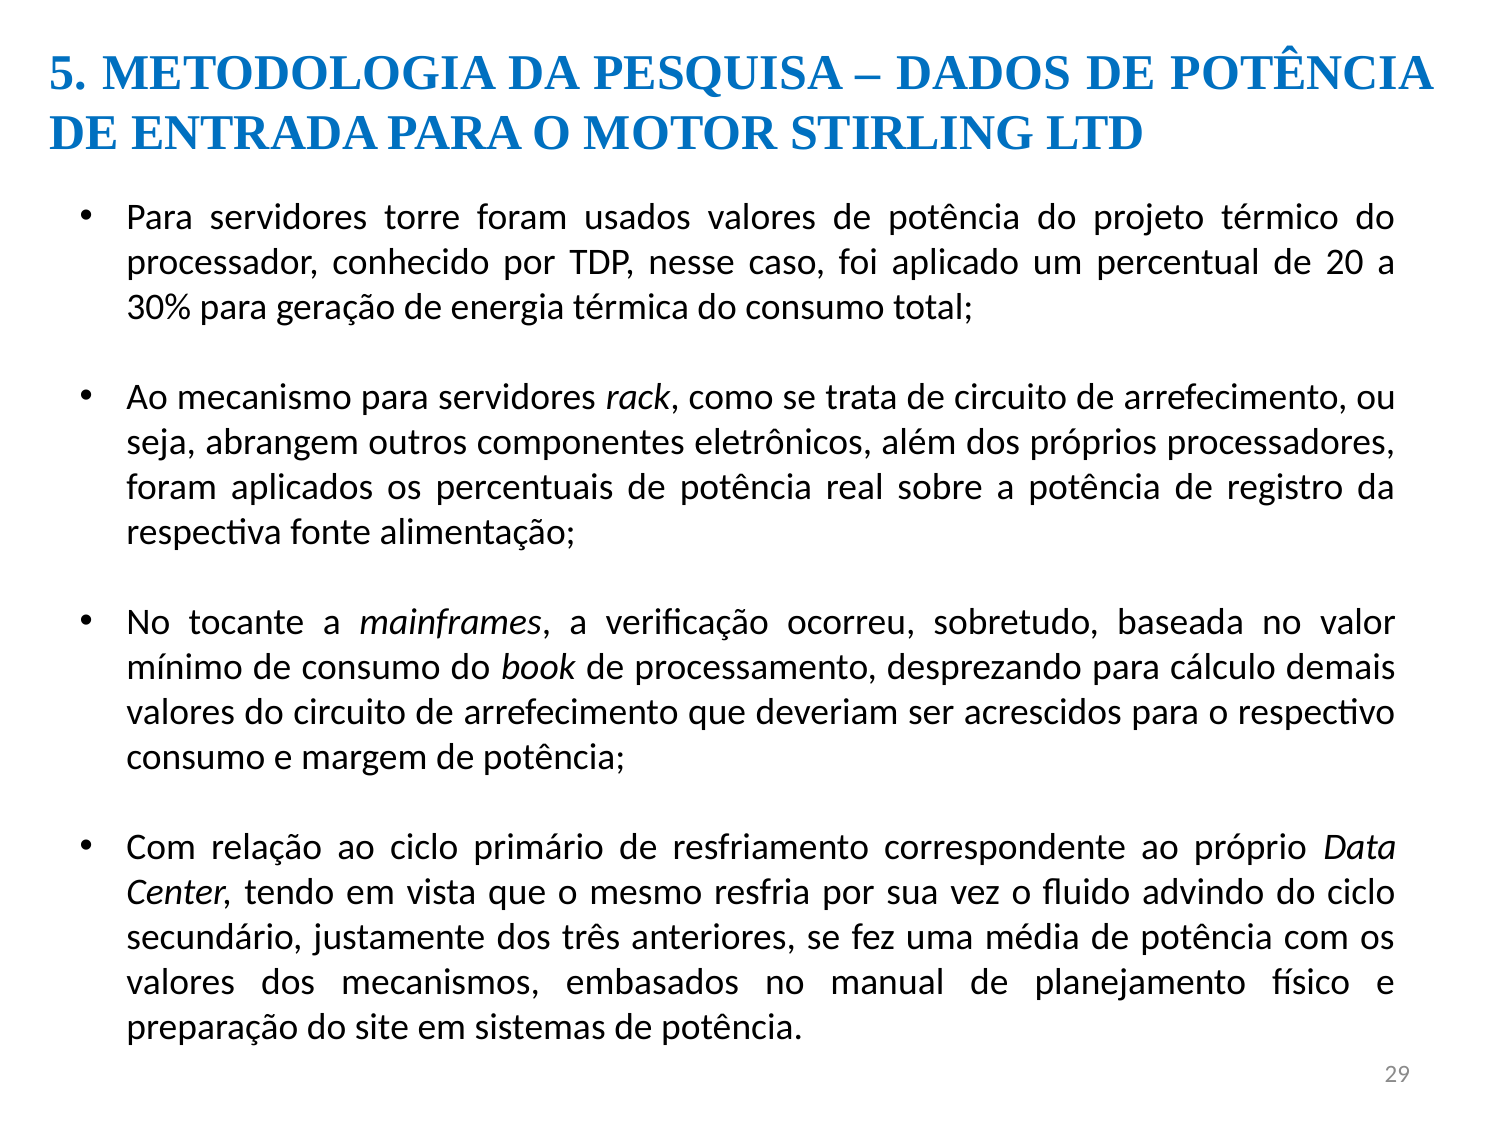

5. METODOLOGIA DA PESQUISA – DADOS DE POTÊNCIA DE ENTRADA PARA O MOTOR STIRLING LTD
Para servidores torre foram usados valores de potência do projeto térmico do processador, conhecido por TDP, nesse caso, foi aplicado um percentual de 20 a 30% para geração de energia térmica do consumo total;

Ao mecanismo para servidores rack, como se trata de circuito de arrefecimento, ou seja, abrangem outros componentes eletrônicos, além dos próprios processadores, foram aplicados os percentuais de potência real sobre a potência de registro da respectiva fonte alimentação;

No tocante a mainframes, a verificação ocorreu, sobretudo, baseada no valor mínimo de consumo do book de processamento, desprezando para cálculo demais valores do circuito de arrefecimento que deveriam ser acrescidos para o respectivo consumo e margem de potência;

Com relação ao ciclo primário de resfriamento correspondente ao próprio Data Center, tendo em vista que o mesmo resfria por sua vez o fluido advindo do ciclo secundário, justamente dos três anteriores, se fez uma média de potência com os valores dos mecanismos, embasados no manual de planejamento físico e preparação do site em sistemas de potência.
29